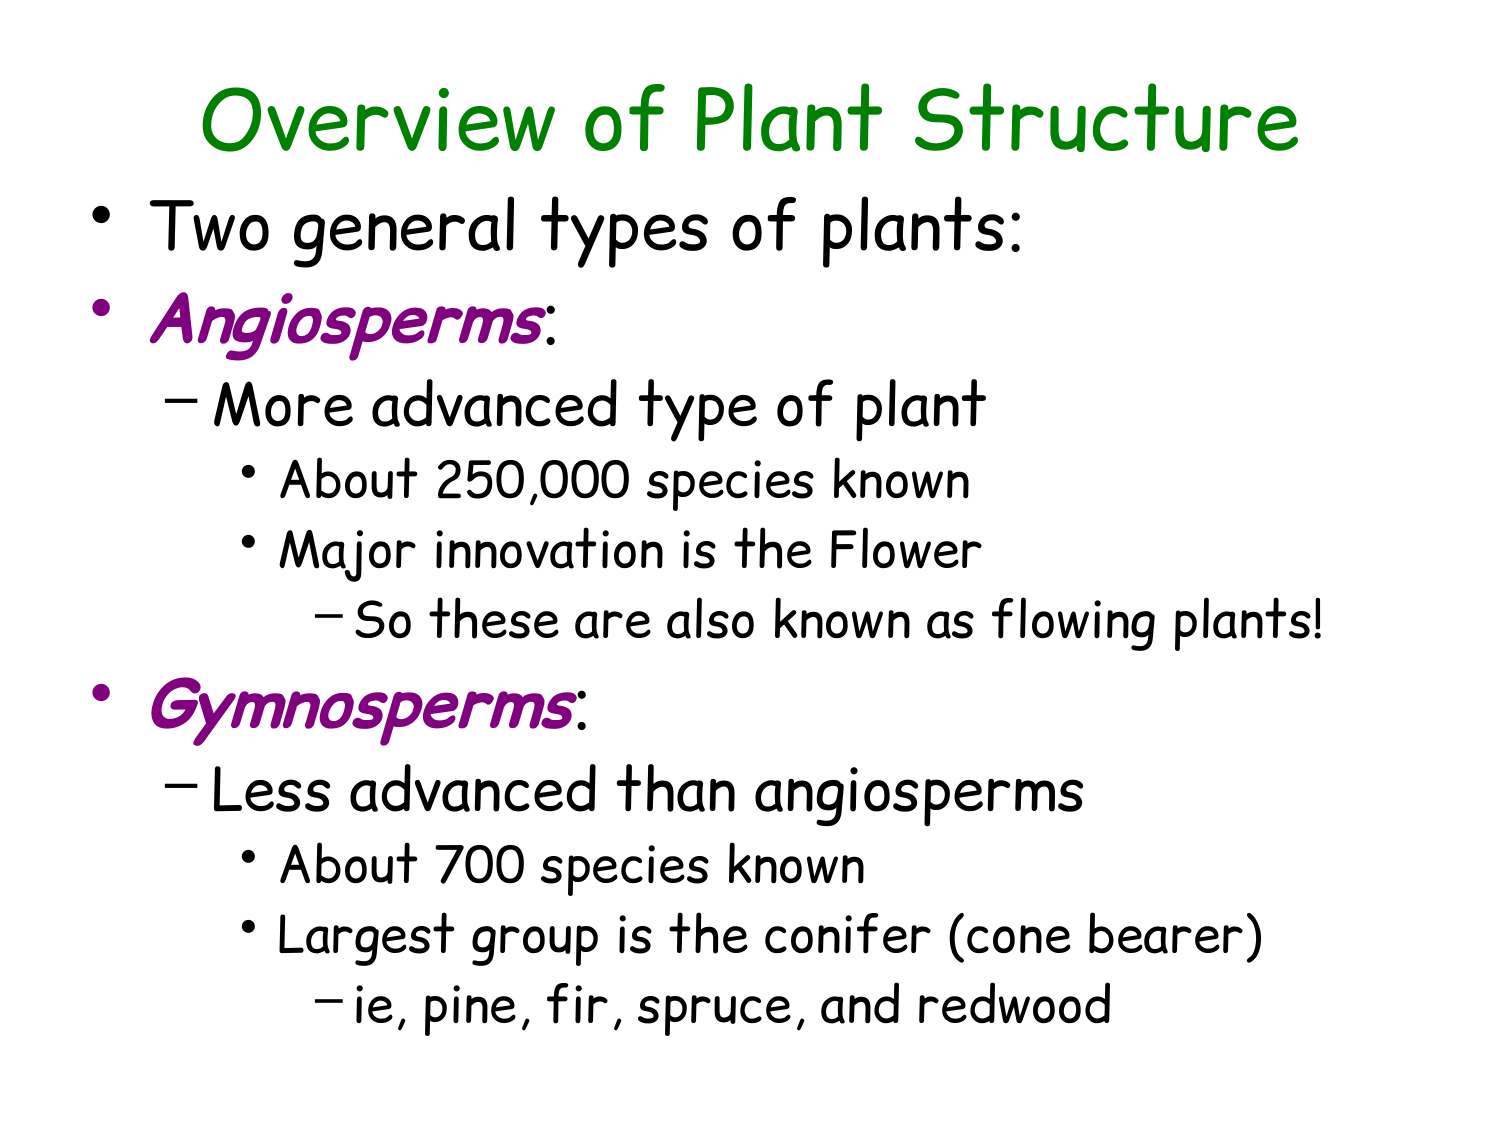

# Overview of Plant Structure
Two general types of plants:
Angiosperms:
More advanced type of plant
About 250,000 species known
Major innovation is the Flower
So these are also known as flowing plants!
Gymnosperms:
Less advanced than angiosperms
About 700 species known
Largest group is the conifer (cone bearer)
ie, pine, fir, spruce, and redwood